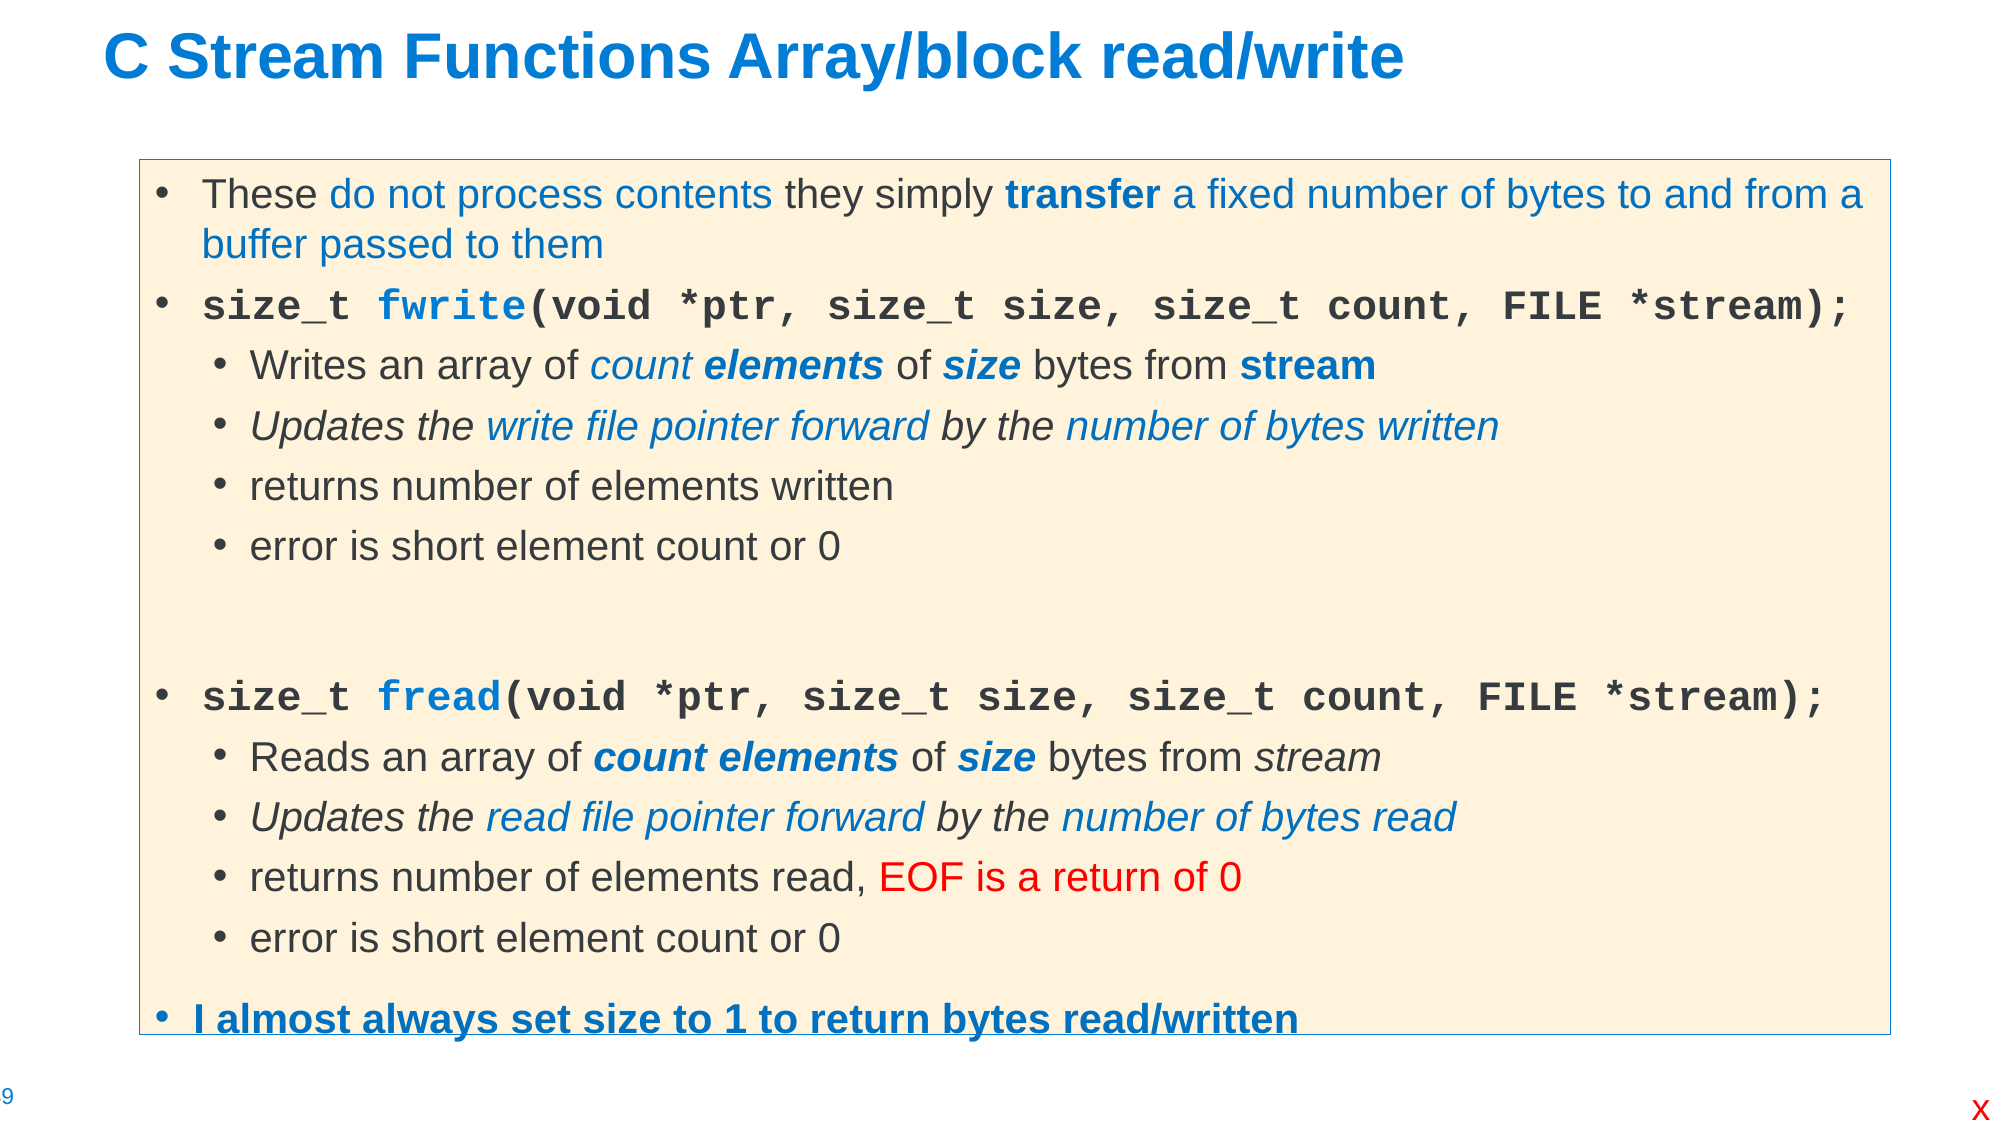

# C Stream Functions Array/block read/write
These do not process contents they simply transfer a fixed number of bytes to and from a buffer passed to them
size_t fwrite(void *ptr, size_t size, size_t count, FILE *stream);
Writes an array of count elements of size bytes from stream
Updates the write file pointer forward by the number of bytes written
returns number of elements written
error is short element count or 0

size_t fread(void *ptr, size_t size, size_t count, FILE *stream);
Reads an array of count elements of size bytes from stream
Updates the read file pointer forward by the number of bytes read
returns number of elements read, EOF is a return of 0
error is short element count or 0
I almost always set size to 1 to return bytes read/written
x